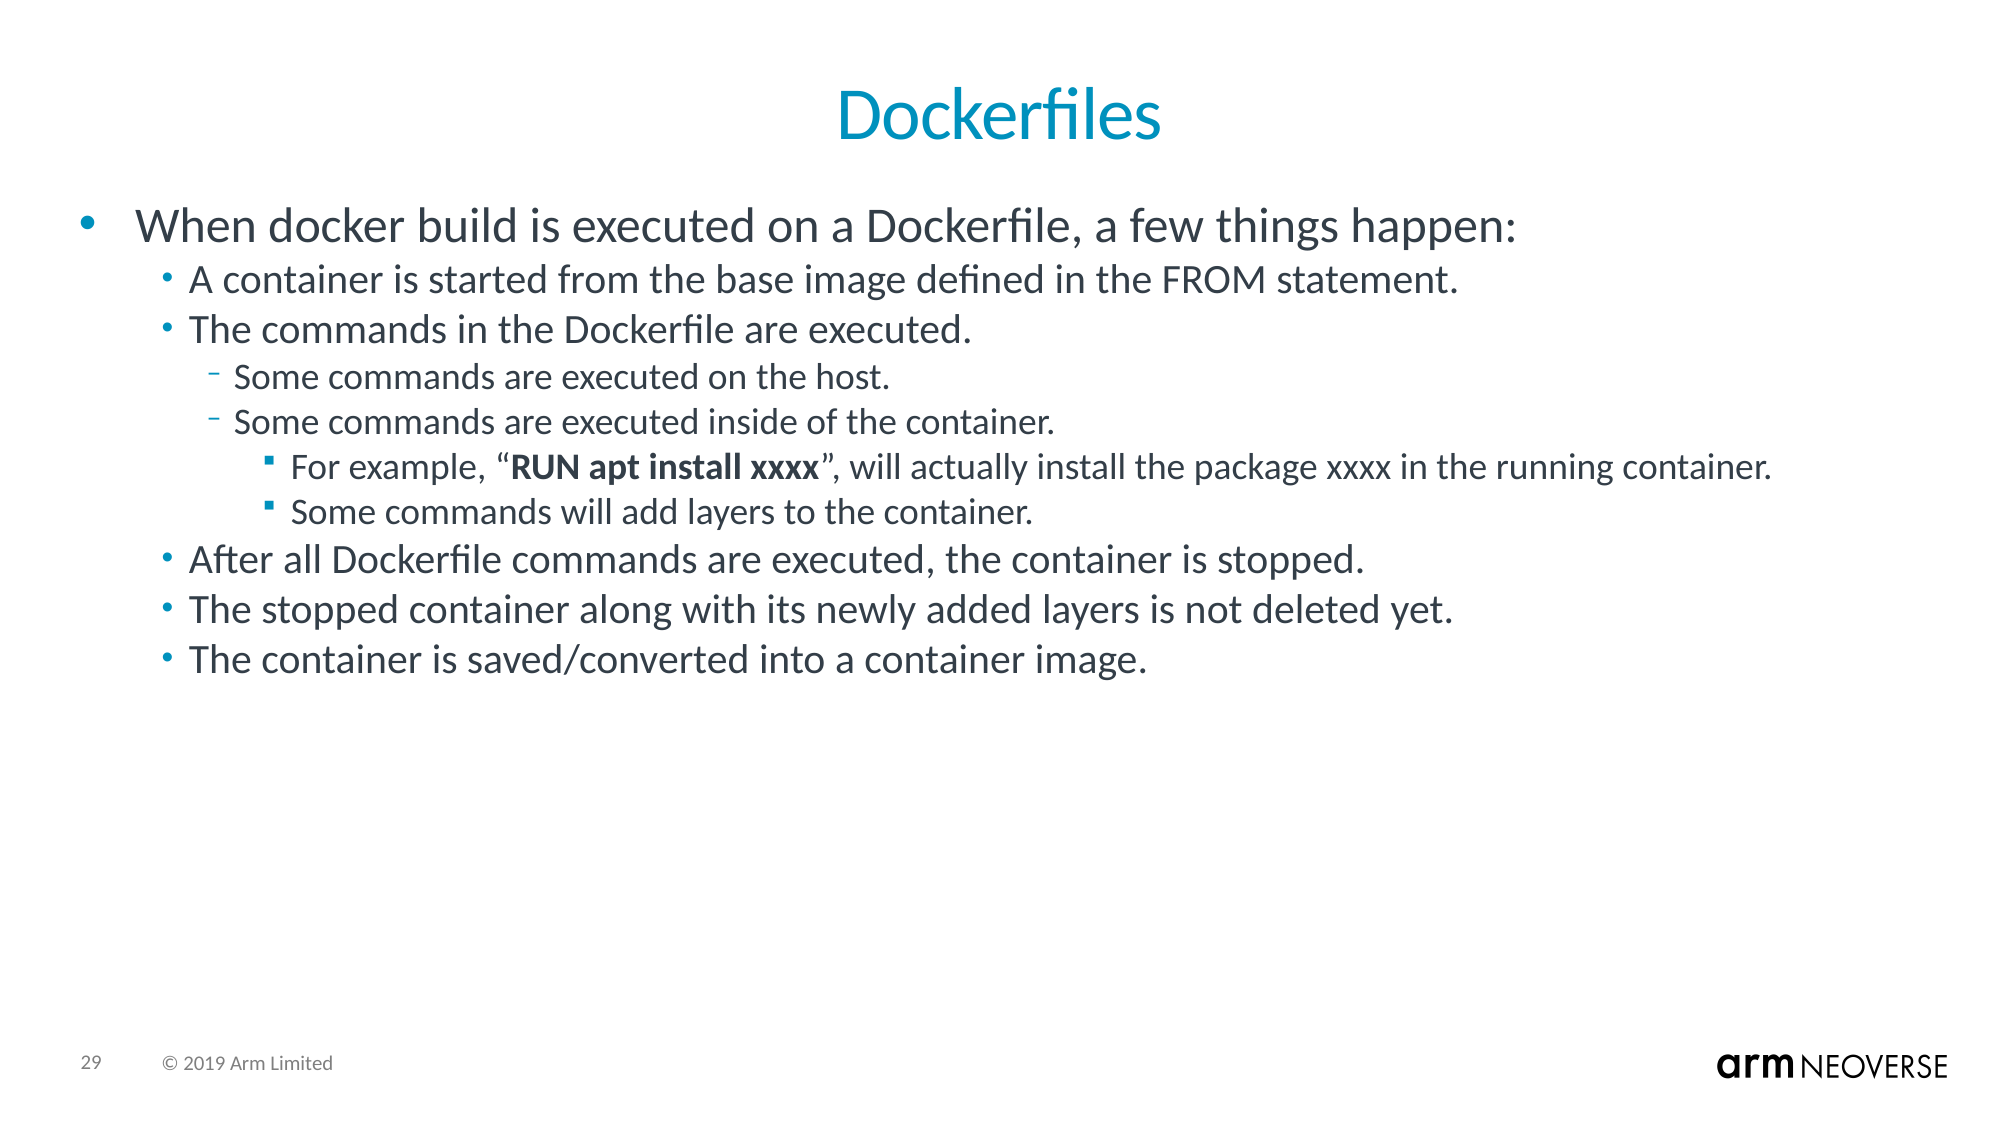

# Dockerfiles
When docker build is executed on a Dockerfile, a few things happen:
A container is started from the base image defined in the FROM statement.
The commands in the Dockerfile are executed.
Some commands are executed on the host.
Some commands are executed inside of the container.
For example, “RUN apt install xxxx”, will actually install the package xxxx in the running container.
Some commands will add layers to the container.
After all Dockerfile commands are executed, the container is stopped.
The stopped container along with its newly added layers is not deleted yet.
The container is saved/converted into a container image.